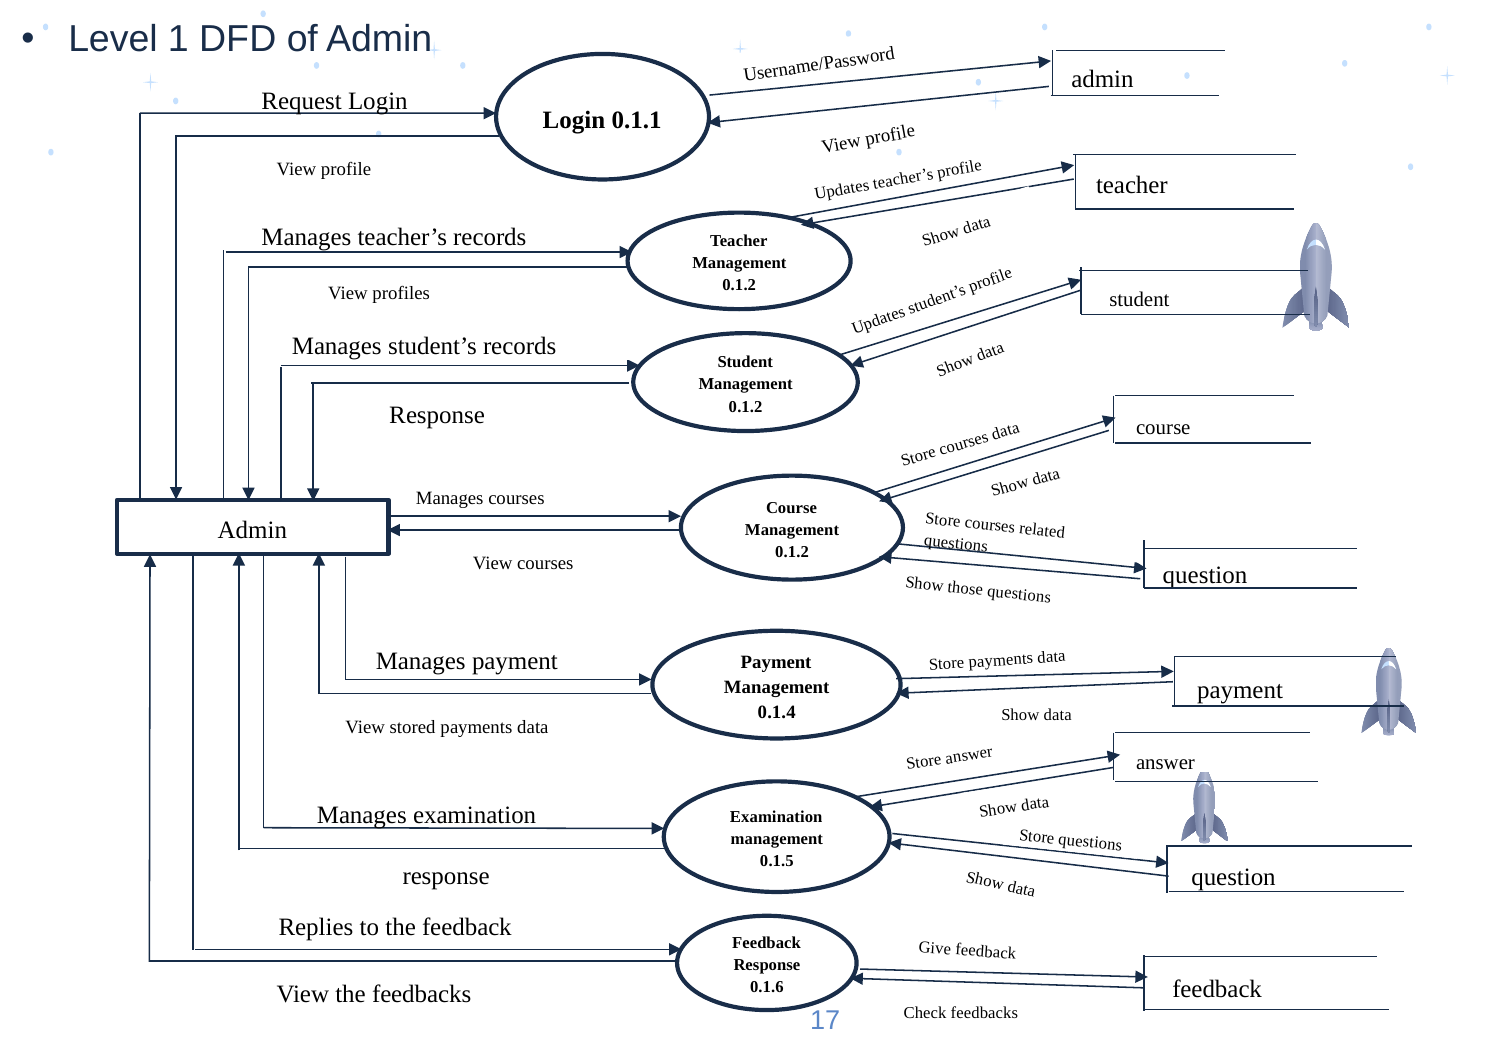

# Level 1 DFD of Admin
Username/Password
admin
Login 0.1.1
Request Login
View profile
View profile
Updates teacher’s profile
teacher
Show data
Manages teacher’s records
Teacher Management 0.1.2
View profiles
student
Updates student’s profile
Manages student’s records
Student Management 0.1.2
Show data
Response
course
Store courses data
Show data
Manages courses
Course Management 0.1.2
Admin
Store courses related questions
View courses
question
Show those questions
Payment Management 0.1.4
Manages payment
Store payments data
payment
Show data
View stored payments data
Store answer
answer
Examination management 0.1.5
Show data
Manages examination
Store questions
response
question
Show data
Replies to the feedback
Feedback Response 0.1.6
Give feedback
feedback
View the feedbacks
Check feedbacks
17